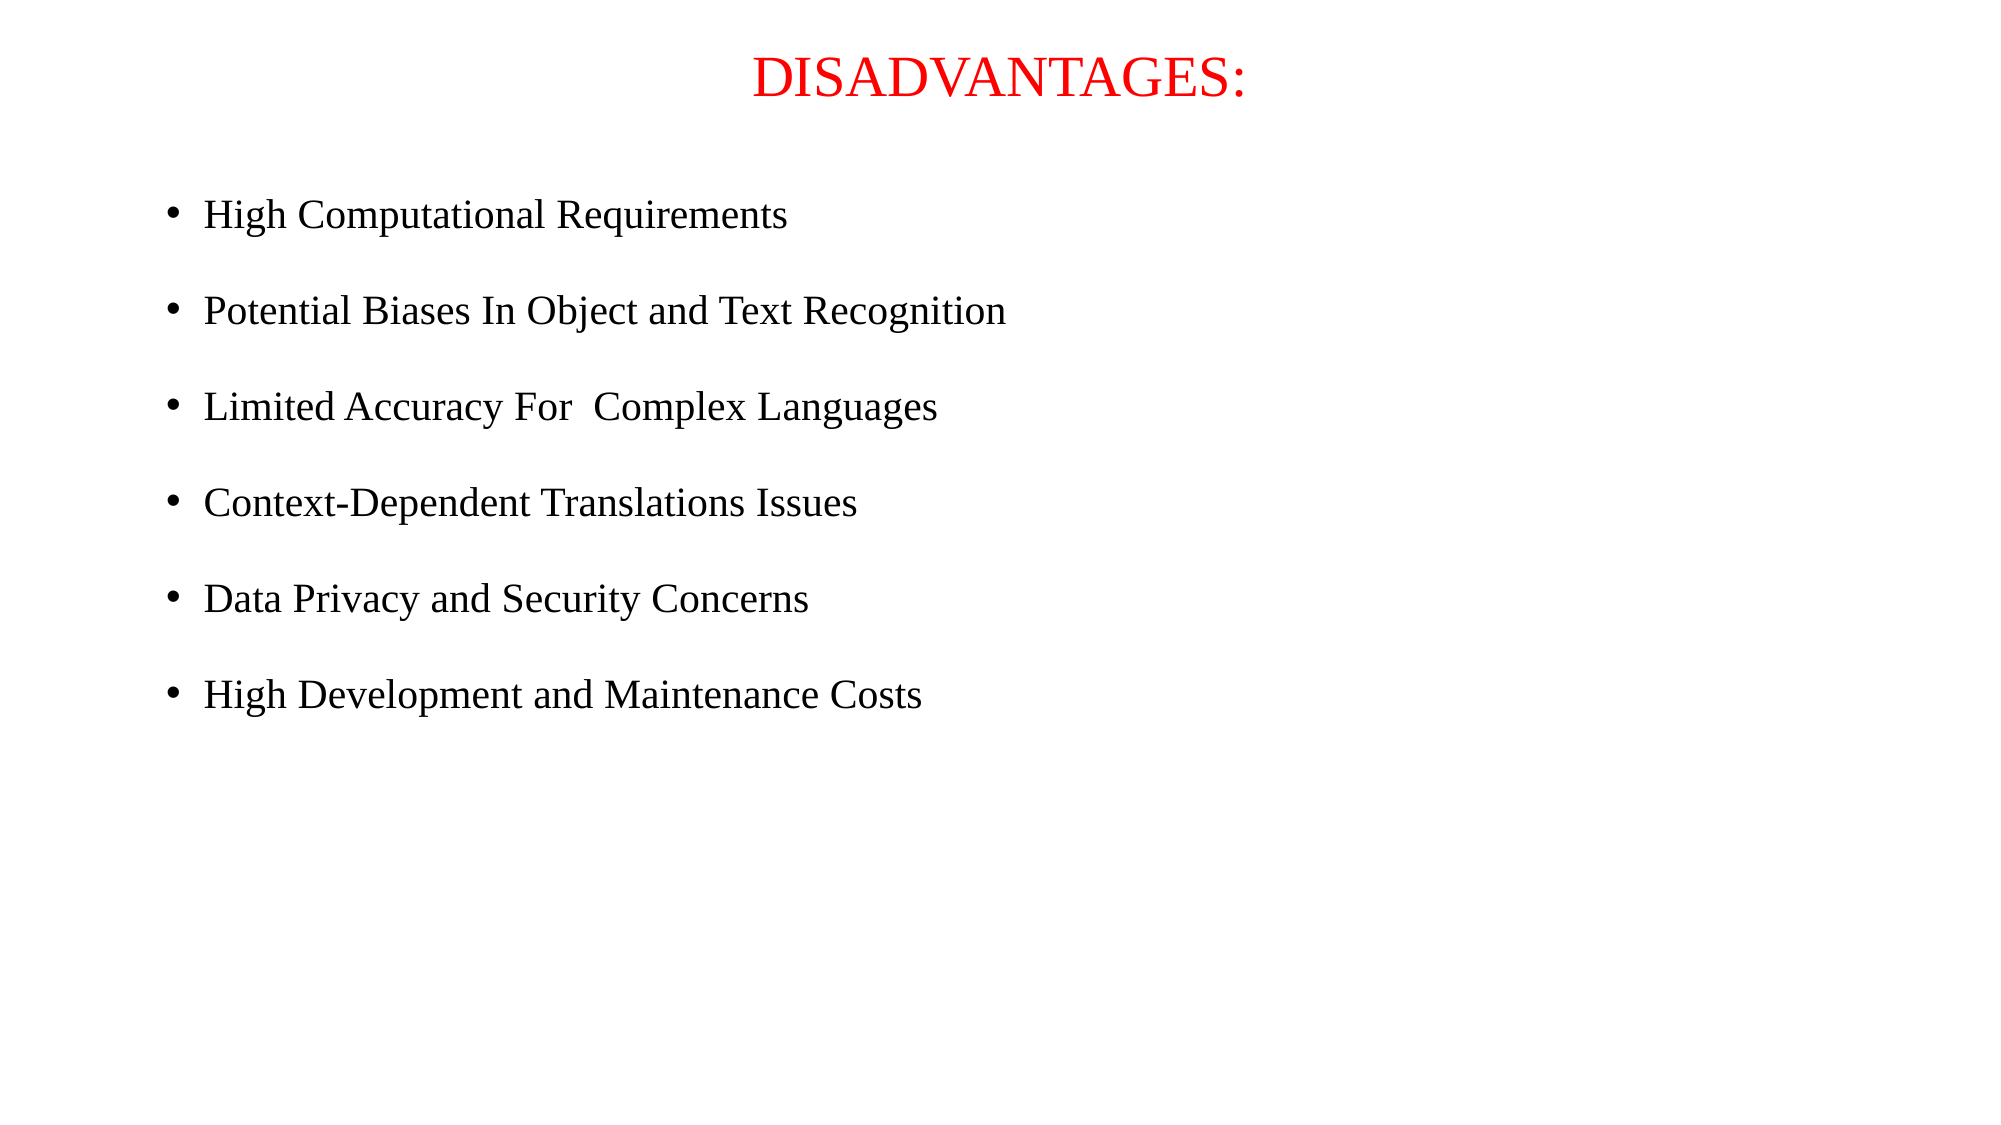

# DISADVANTAGES:
High Computational Requirements
Potential Biases In Object and Text Recognition
Limited Accuracy For  Complex Languages
Context-Dependent Translations Issues
Data Privacy and Security Concerns
High Development and Maintenance Costs